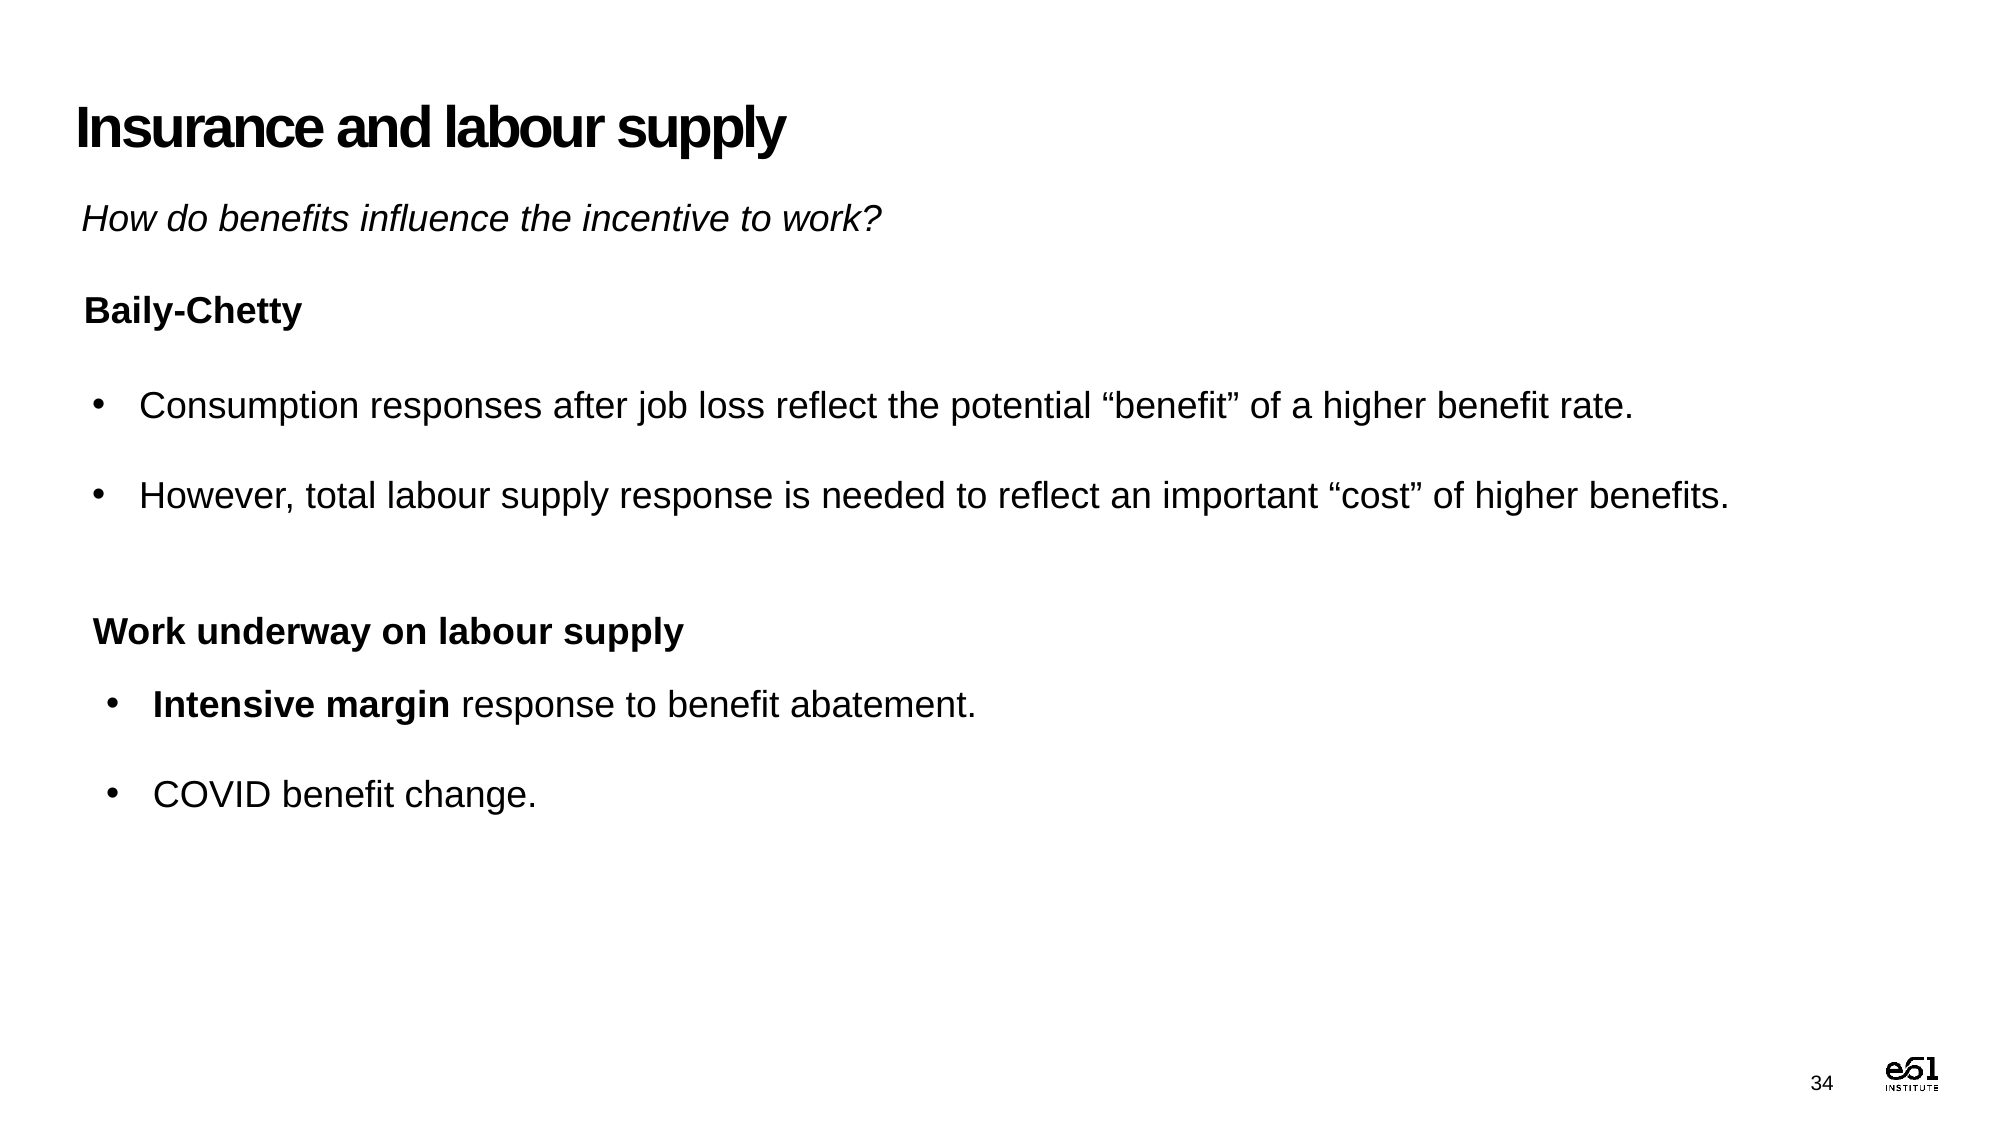

# Insurance and labour supply
How do benefits influence the incentive to work?
Baily-Chetty
Consumption responses after job loss reflect the potential “benefit” of a higher benefit rate.
However, total labour supply response is needed to reflect an important “cost” of higher benefits.
Work underway on labour supply
Intensive margin response to benefit abatement.

COVID benefit change.
34